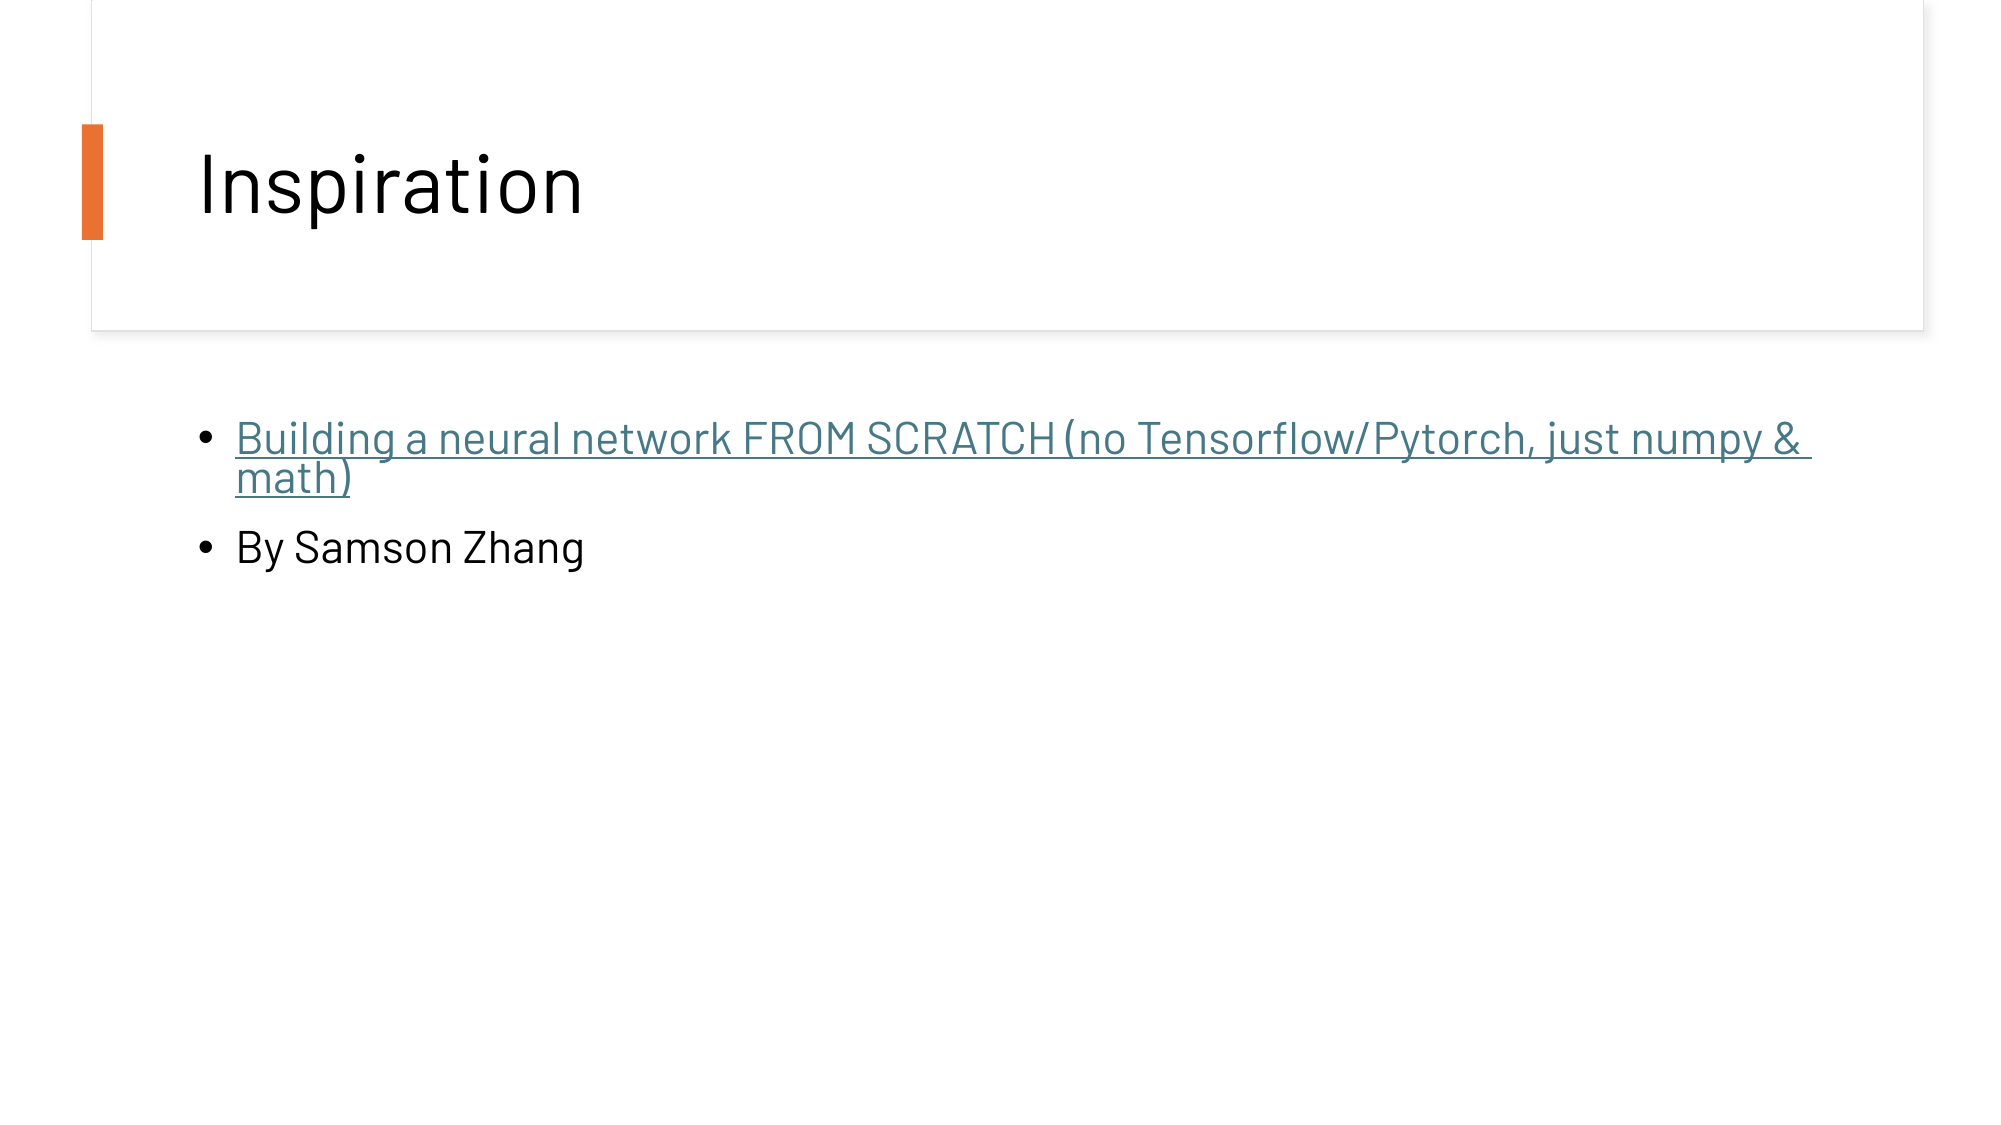

# Inspiration

Building a neural network FROM SCRATCH (no Tensorflow/Pytorch, just numpy & math)
By Samson Zhang
27